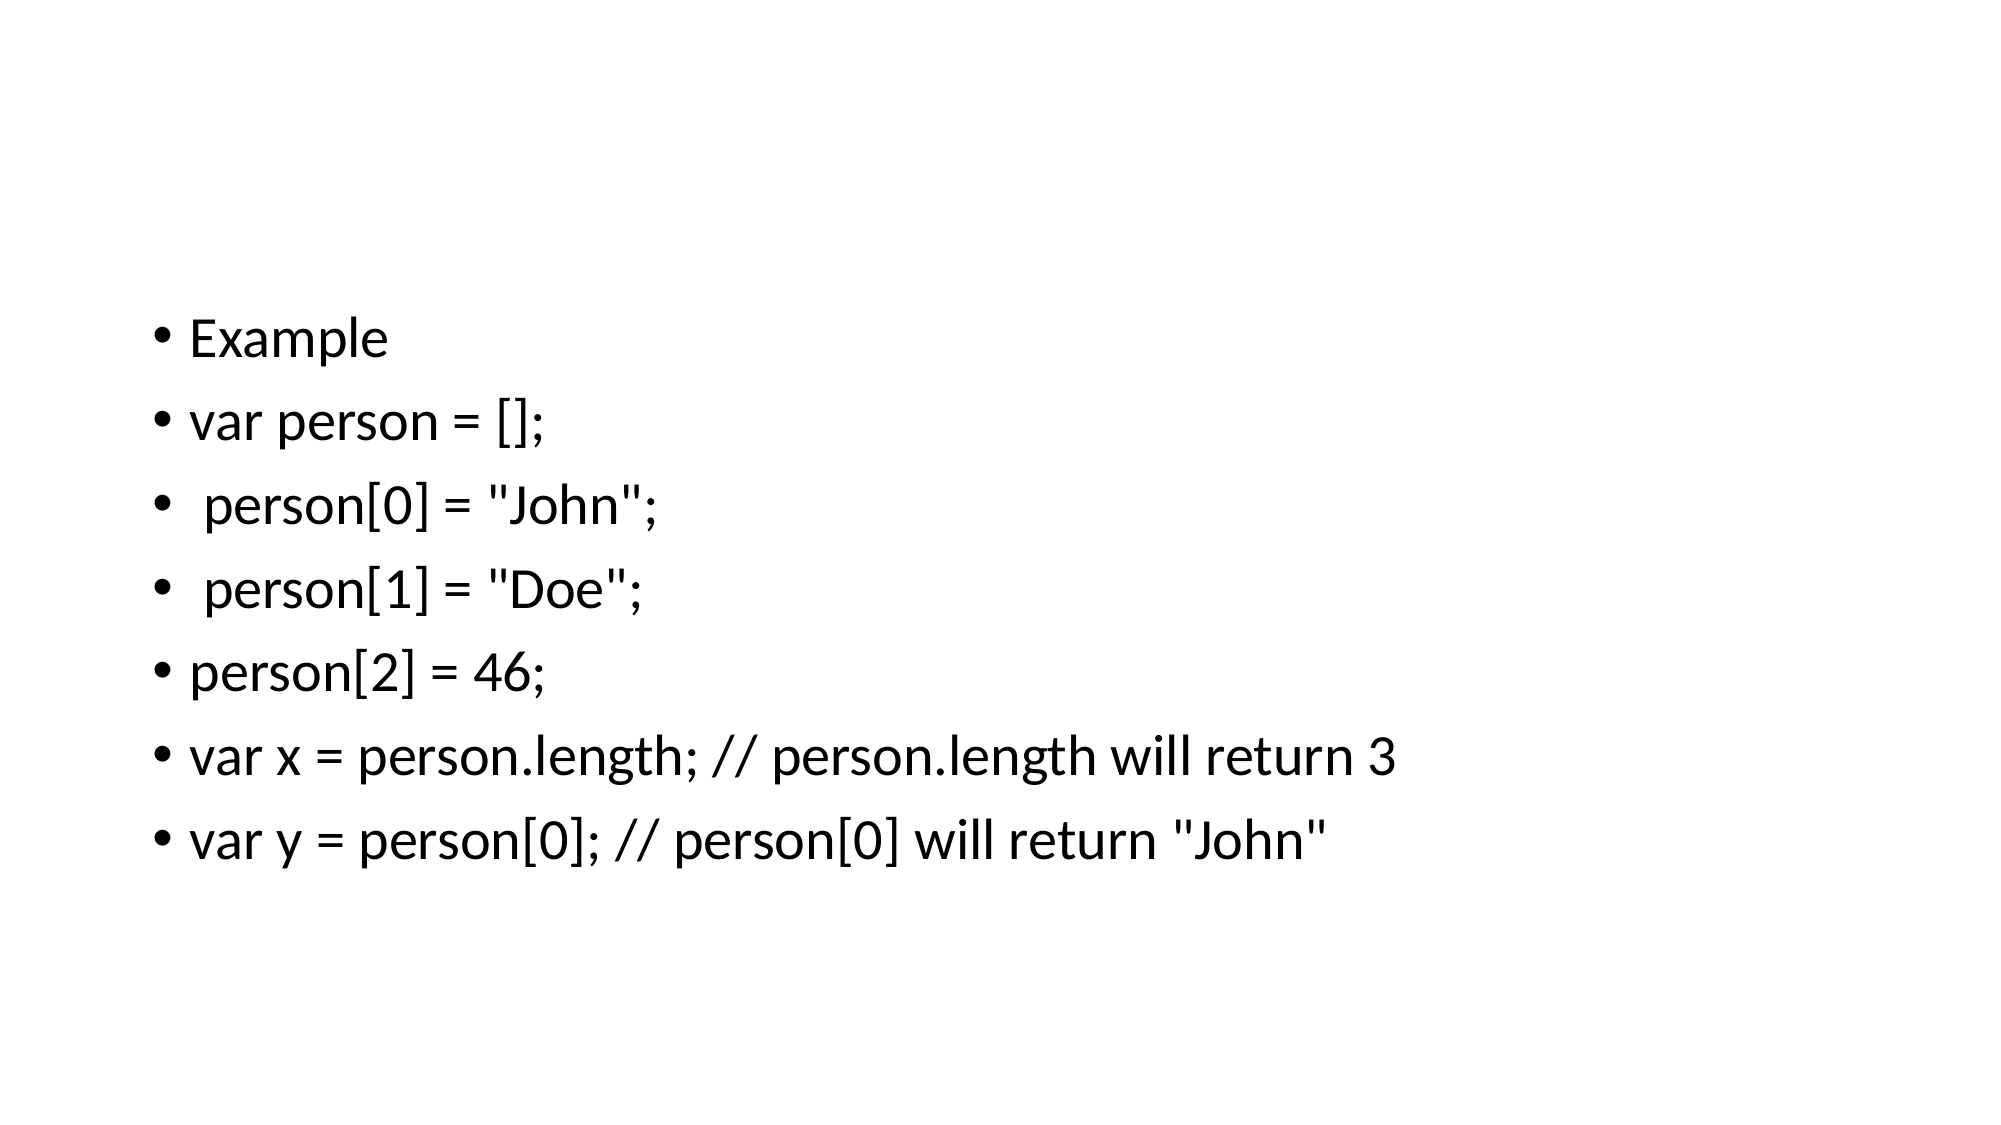

#
Example
var person = [];
 person[0] = "John";
 person[1] = "Doe";
person[2] = 46;
var x = person.length; // person.length will return 3
var y = person[0]; // person[0] will return "John"